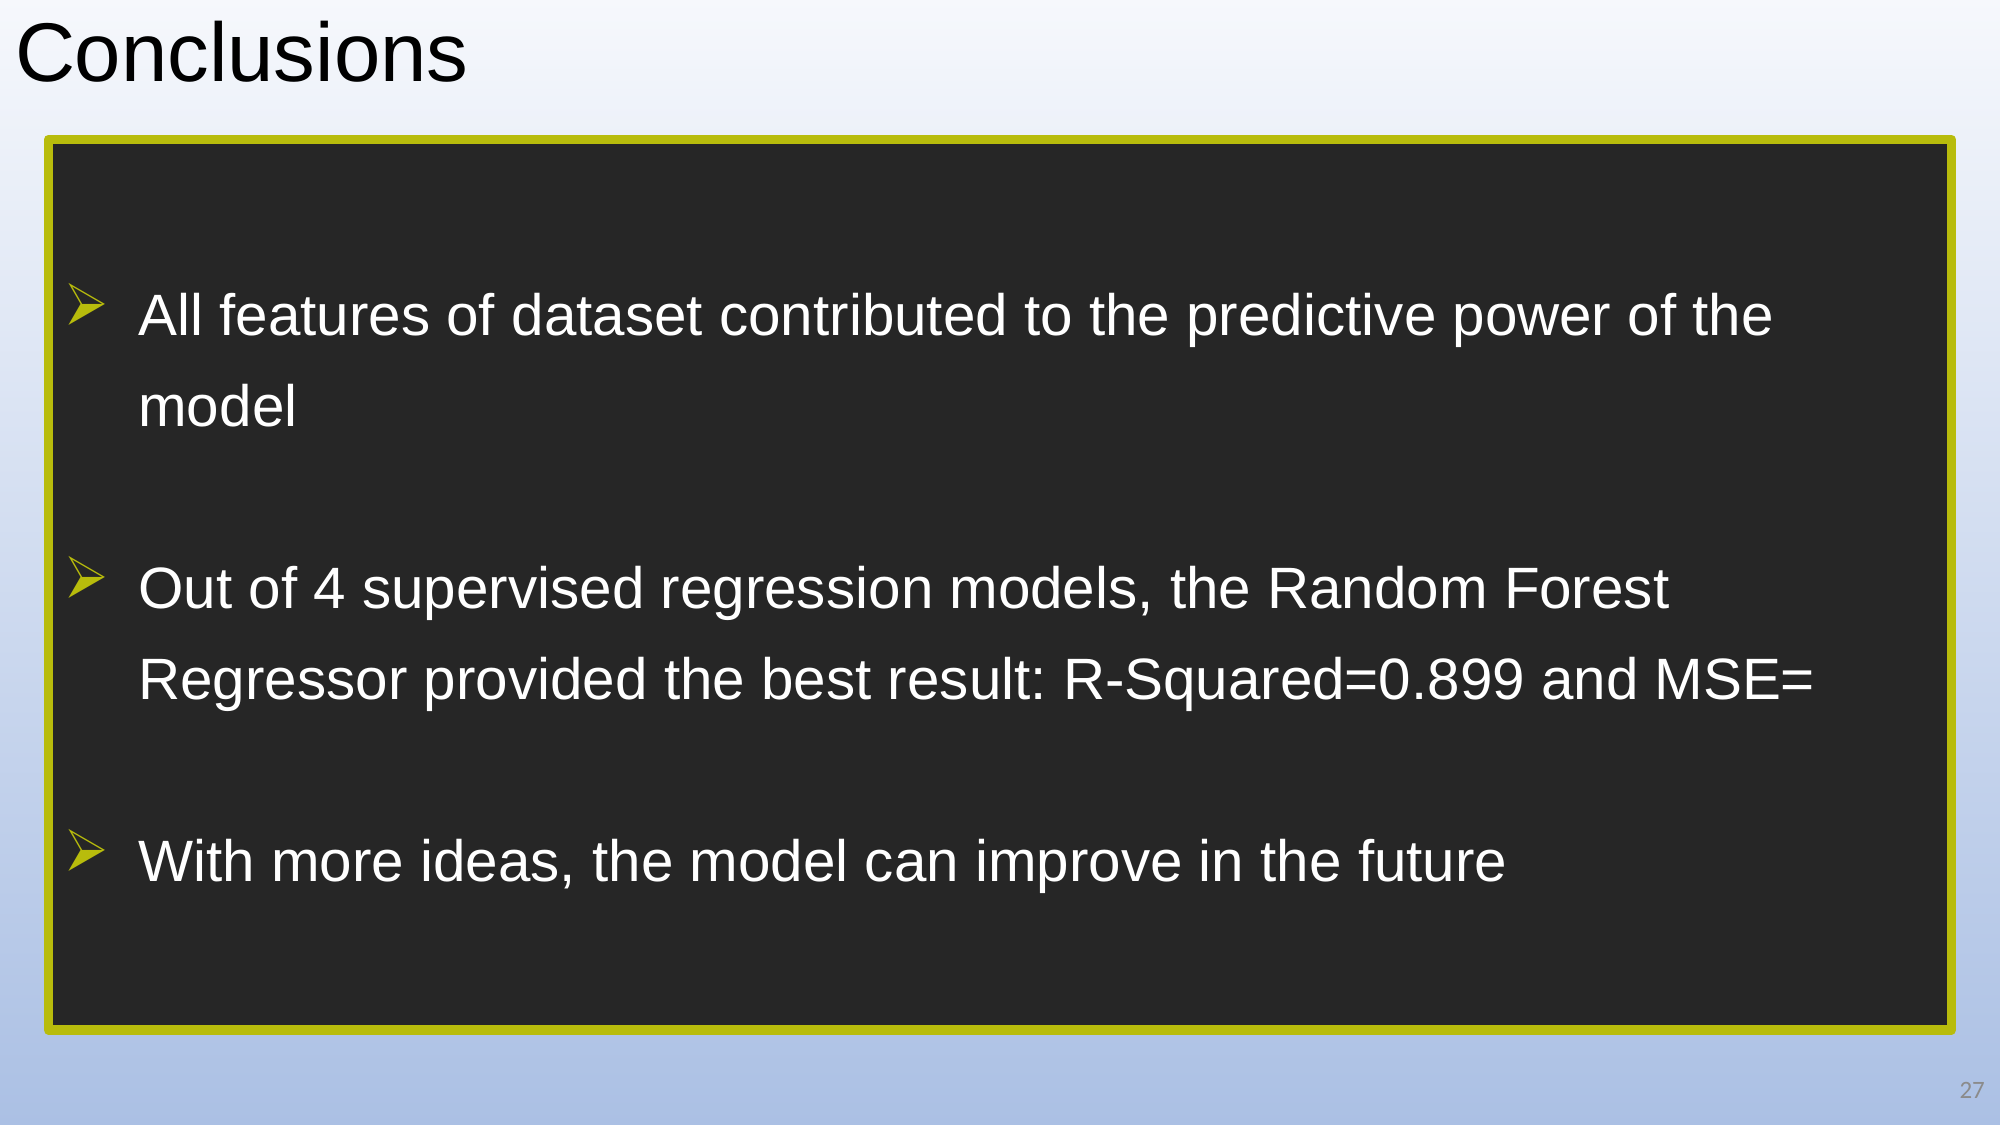

# Conclusions

All features of dataset contributed to the predictive power of the model

Out of 4 supervised regression models, the Random Forest Regressor provided the best result: R-Squared=0.899 and MSE=

With more ideas, the model can improve in the future

27